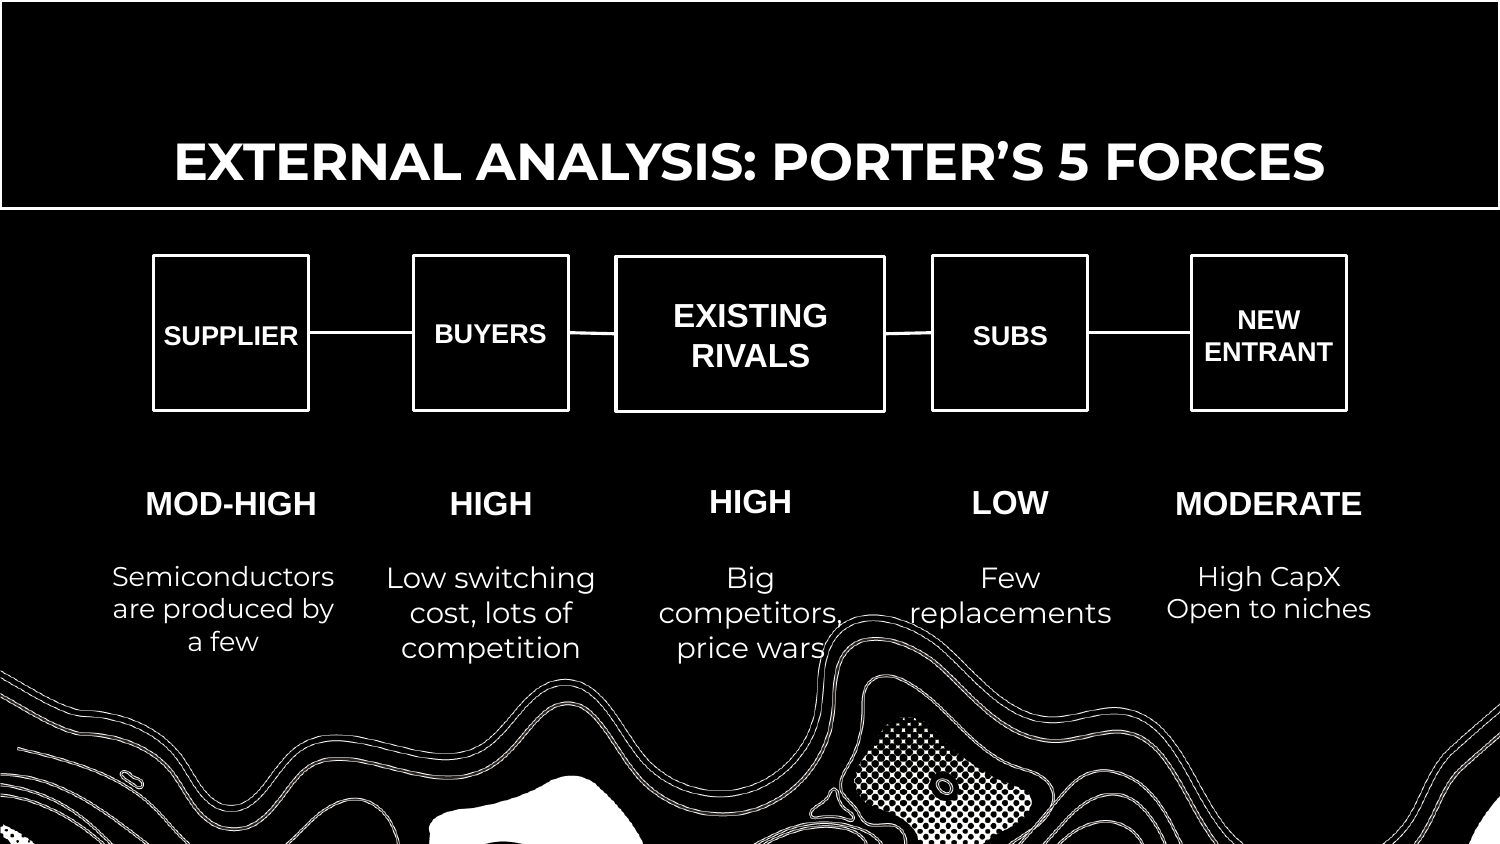

# EXTERNAL ANALYSIS: PORTER’S 5 FORCES

BUYERS
EXISTING RIVALS
SUBS
SUPPLIER
NEW ENTRANT
HIGH
LOW
MOD-HIGH
HIGH
MODERATE
Low switching cost, lots of competition
Big competitors, price wars
Few replacements
High CapX
Open to niches
Semiconductors are produced by a few